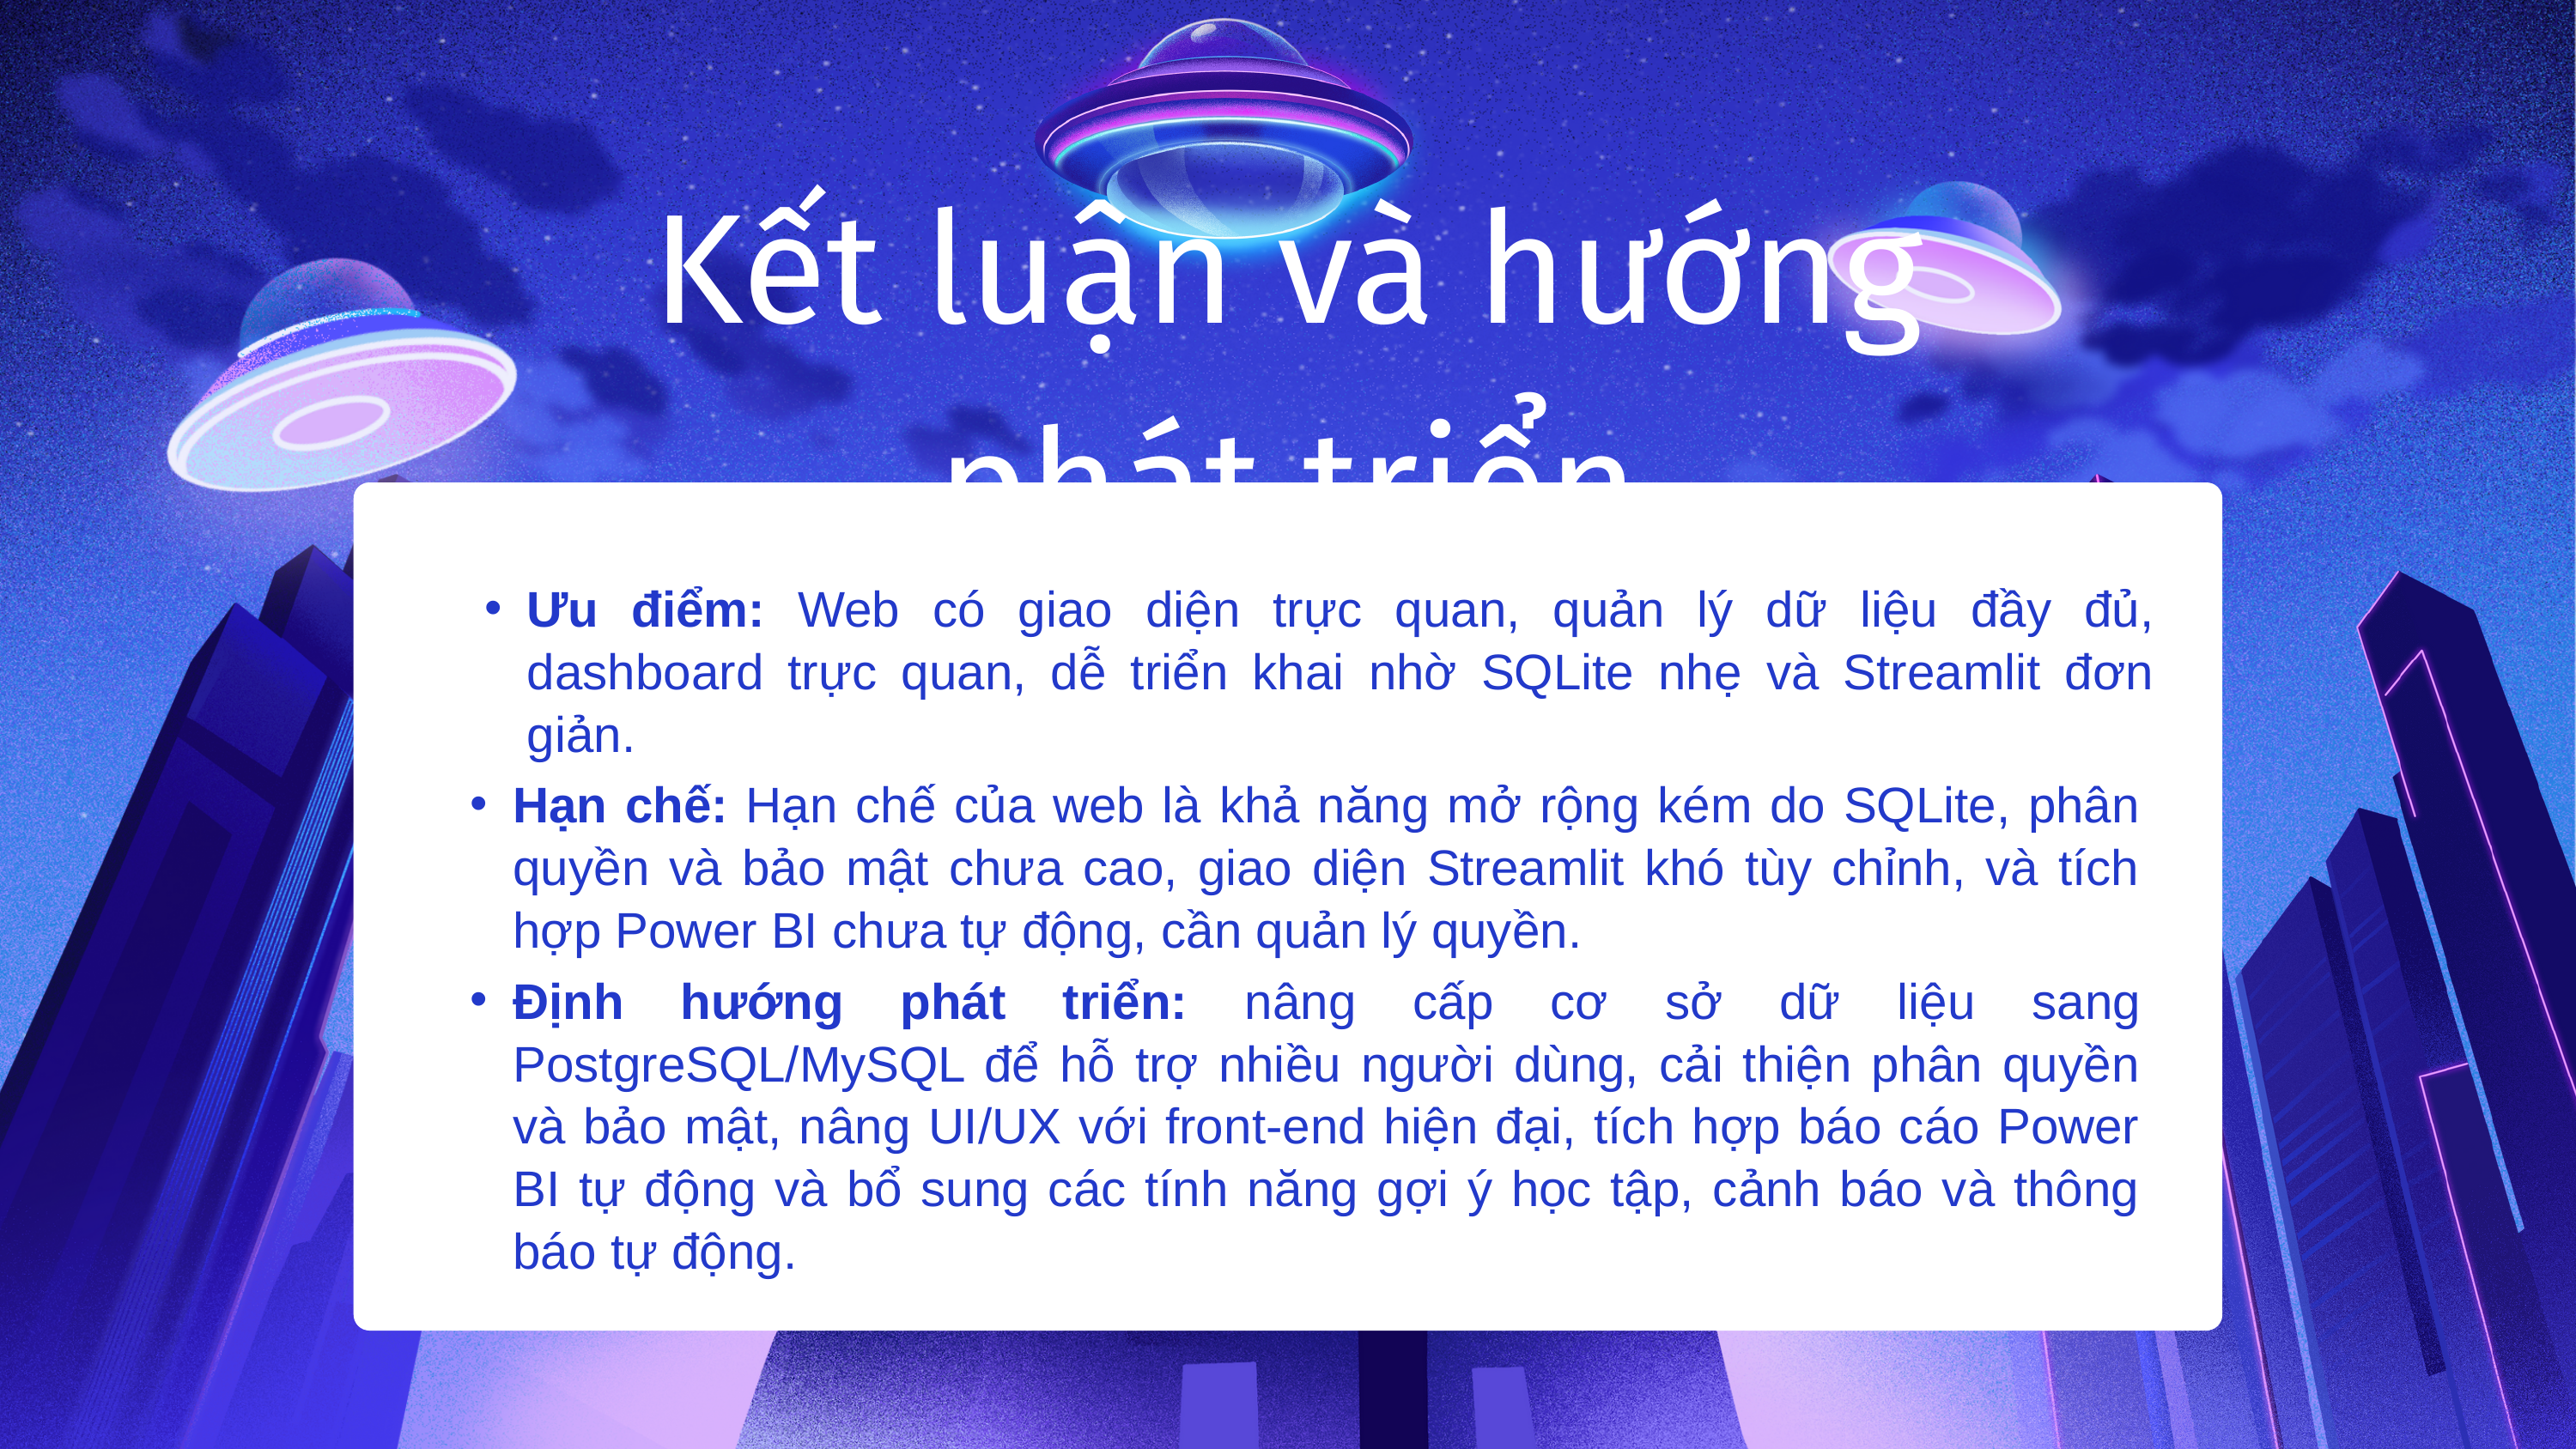

Kết luận và hướng phát triển

Ưu điểm: Web có giao diện trực quan, quản lý dữ liệu đầy đủ, dashboard trực quan, dễ triển khai nhờ SQLite nhẹ và Streamlit đơn giản.

Hạn chế: Hạn chế của web là khả năng mở rộng kém do SQLite, phân quyền và bảo mật chưa cao, giao diện Streamlit khó tùy chỉnh, và tích hợp Power BI chưa tự động, cần quản lý quyền.
Định hướng phát triển: nâng cấp cơ sở dữ liệu sang PostgreSQL/MySQL để hỗ trợ nhiều người dùng, cải thiện phân quyền và bảo mật, nâng UI/UX với front-end hiện đại, tích hợp báo cáo Power BI tự động và bổ sung các tính năng gợi ý học tập, cảnh báo và thông báo tự động.